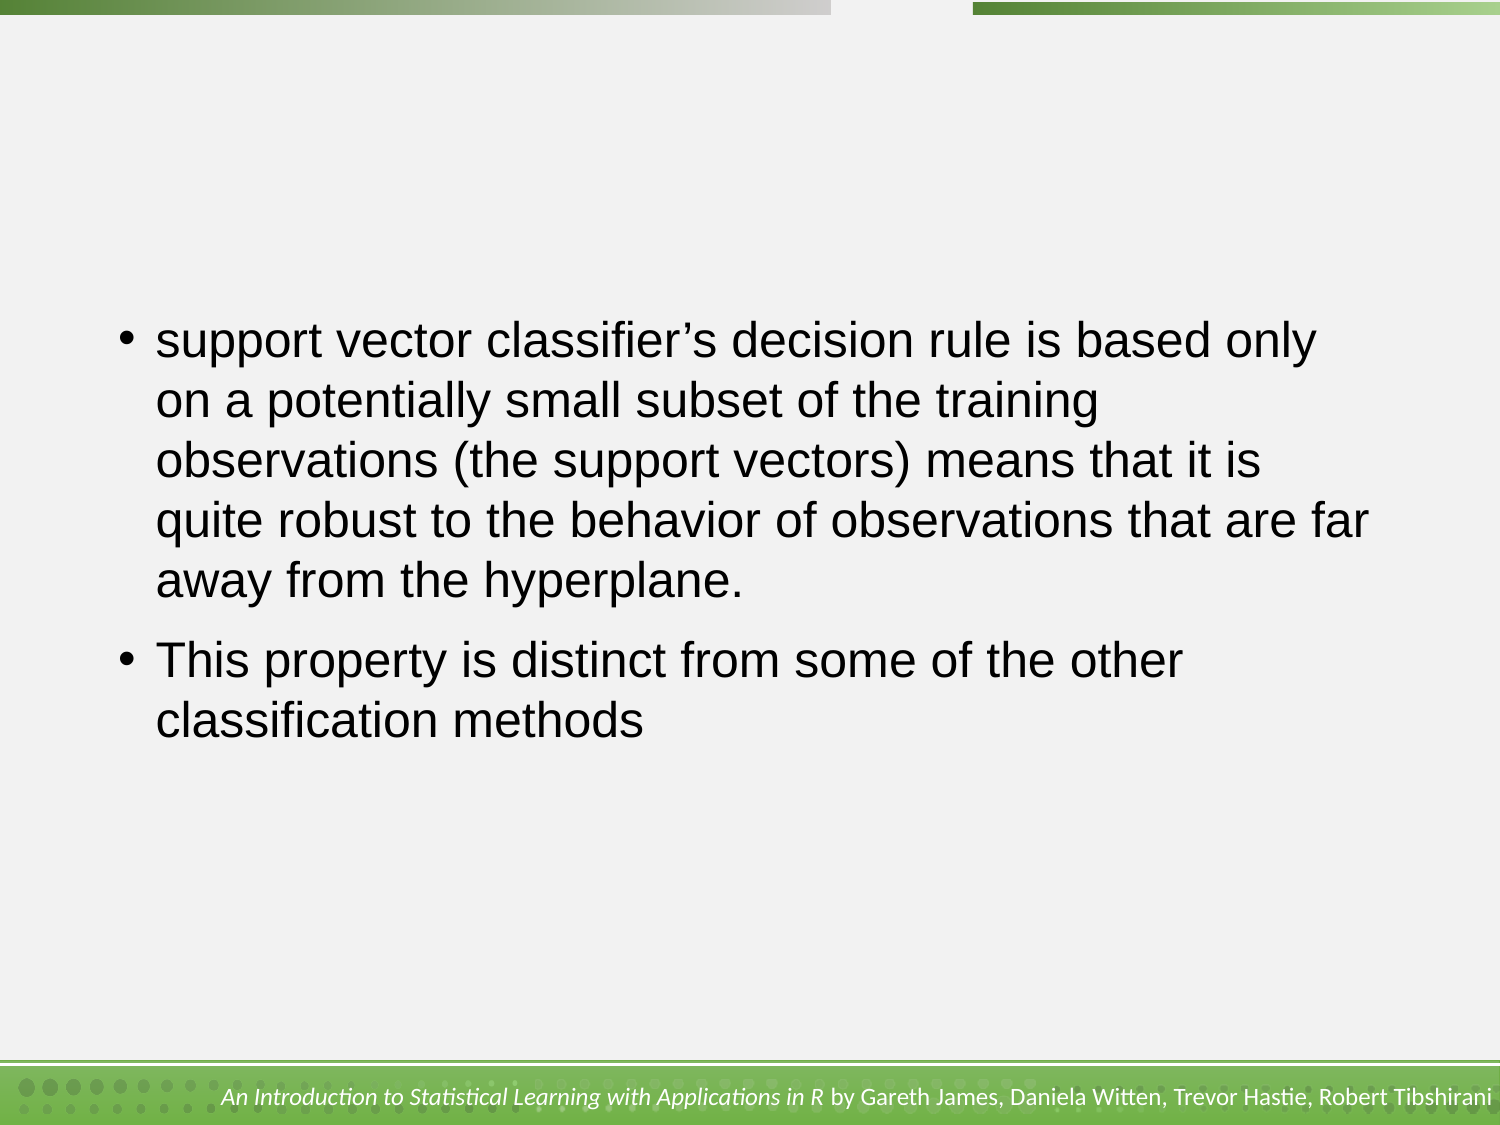

#
support vector classifier’s decision rule is based only on a potentially small subset of the training observations (the support vectors) means that it is quite robust to the behavior of observations that are far away from the hyperplane.
This property is distinct from some of the other classification methods
 An Introduction to Statistical Learning with Applications in R by Gareth James, Daniela Witten, Trevor Hastie, Robert Tibshirani